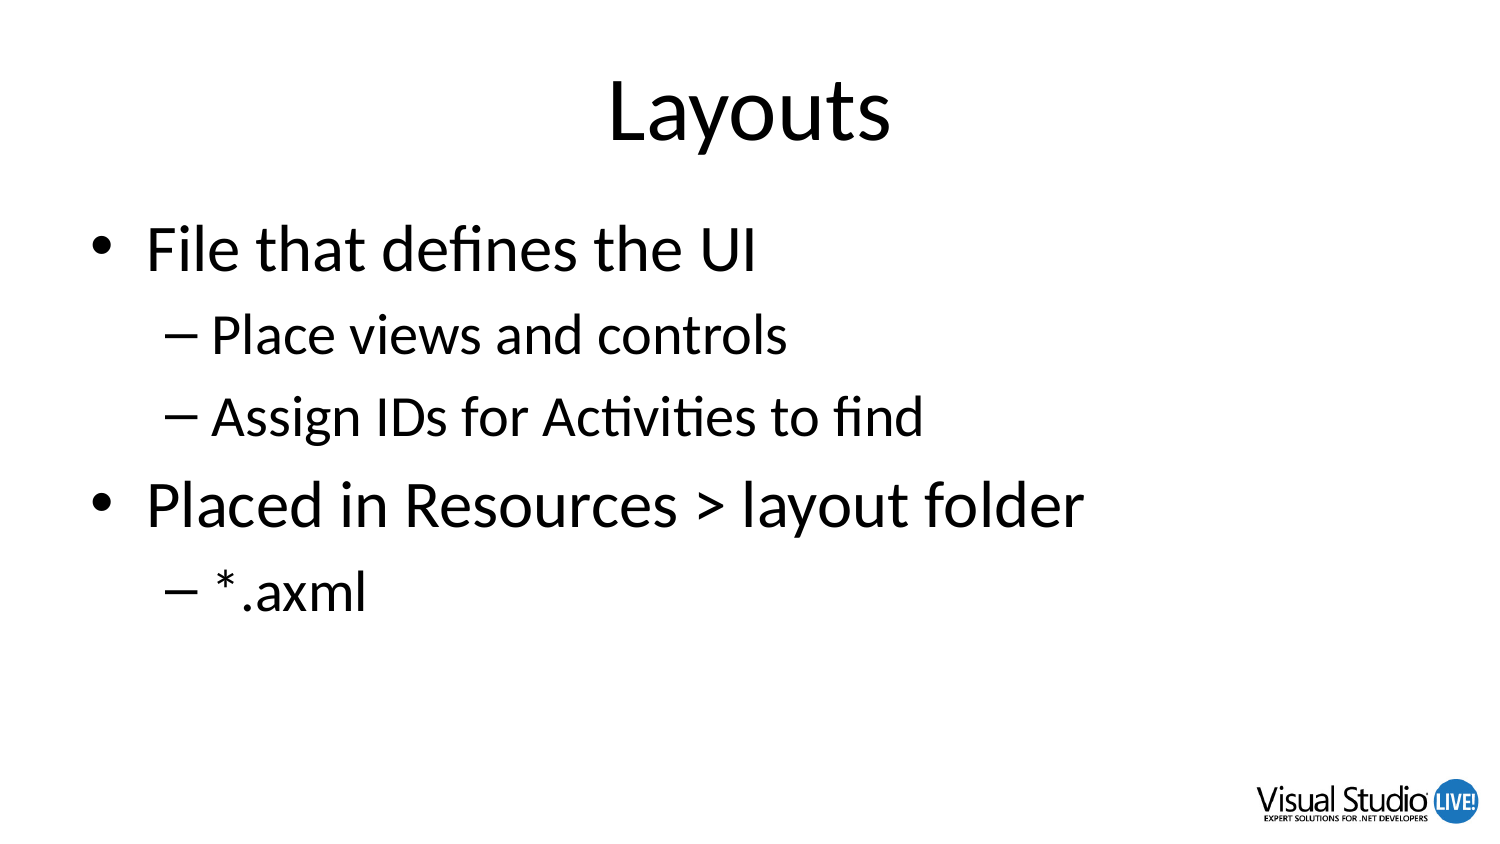

# Layouts
File that defines the UI
Place views and controls
Assign IDs for Activities to find
Placed in Resources > layout folder
*.axml